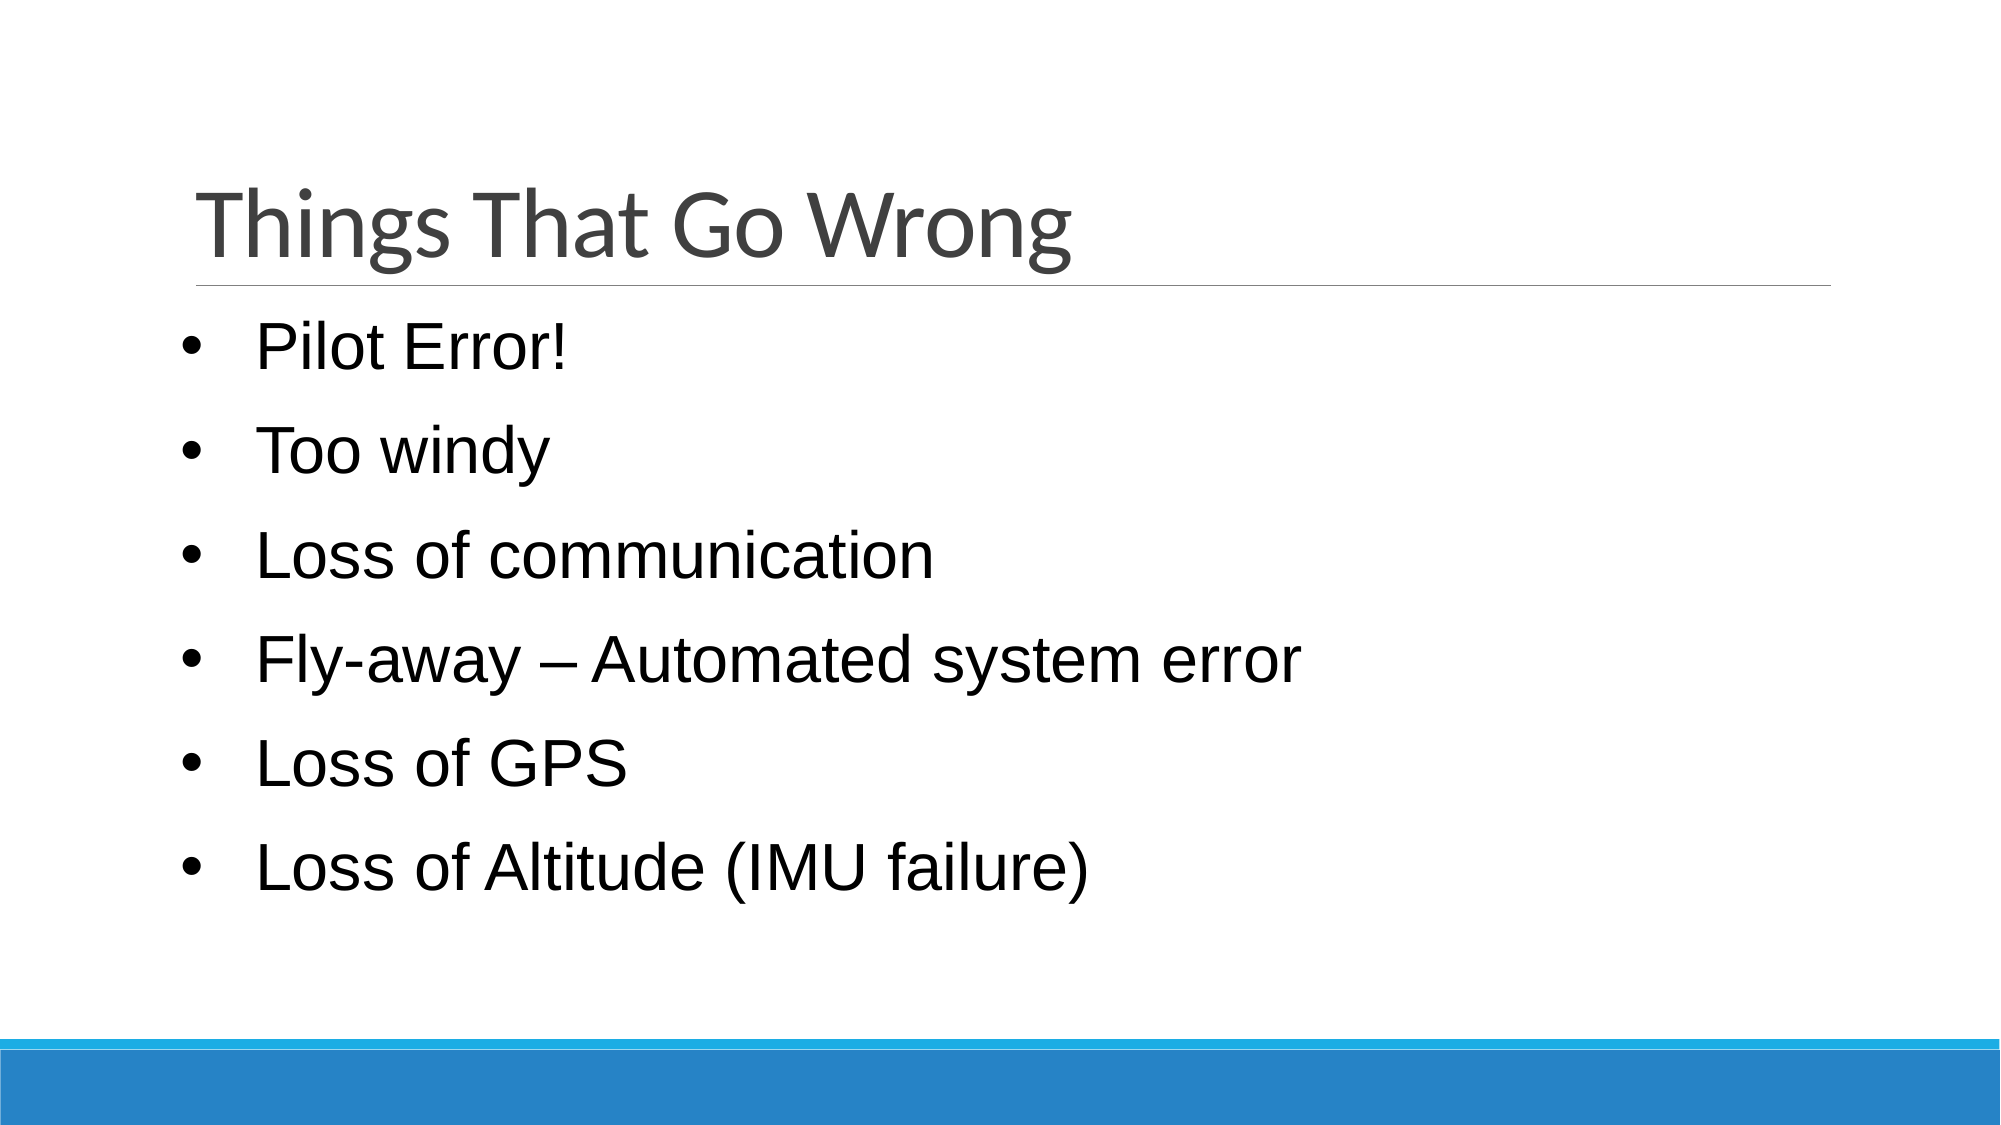

# Things That Go Wrong
Pilot Error!
Too windy
Loss of communication
Fly-away – Automated system error
Loss of GPS
Loss of Altitude (IMU failure)